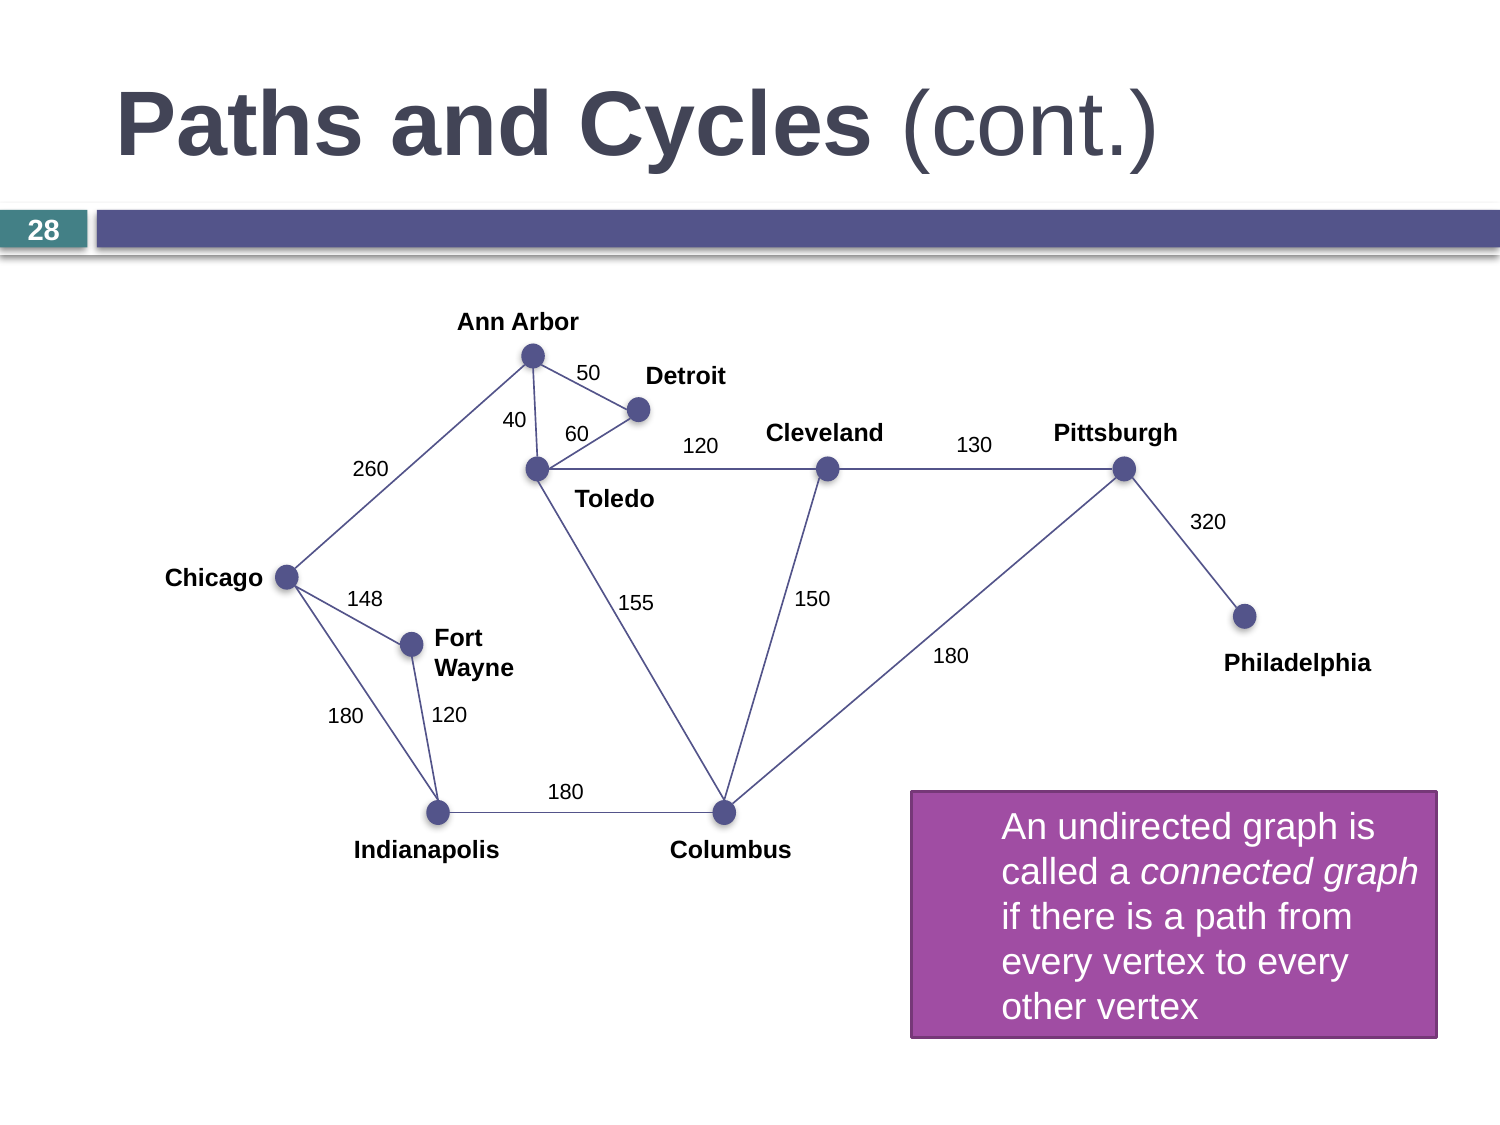

# Paths and Cycles (cont.)
28
Ann Arbor

50
Detroit

40
Cleveland
Pittsburgh
60
130
120
260

Toledo
320
Chicago

148
150
155

Fort
Wayne

180
Philadelphia
120
180
180
An undirected graph is called a connected graph if there is a path from every vertex to every other vertex

Indianapolis
Columbus